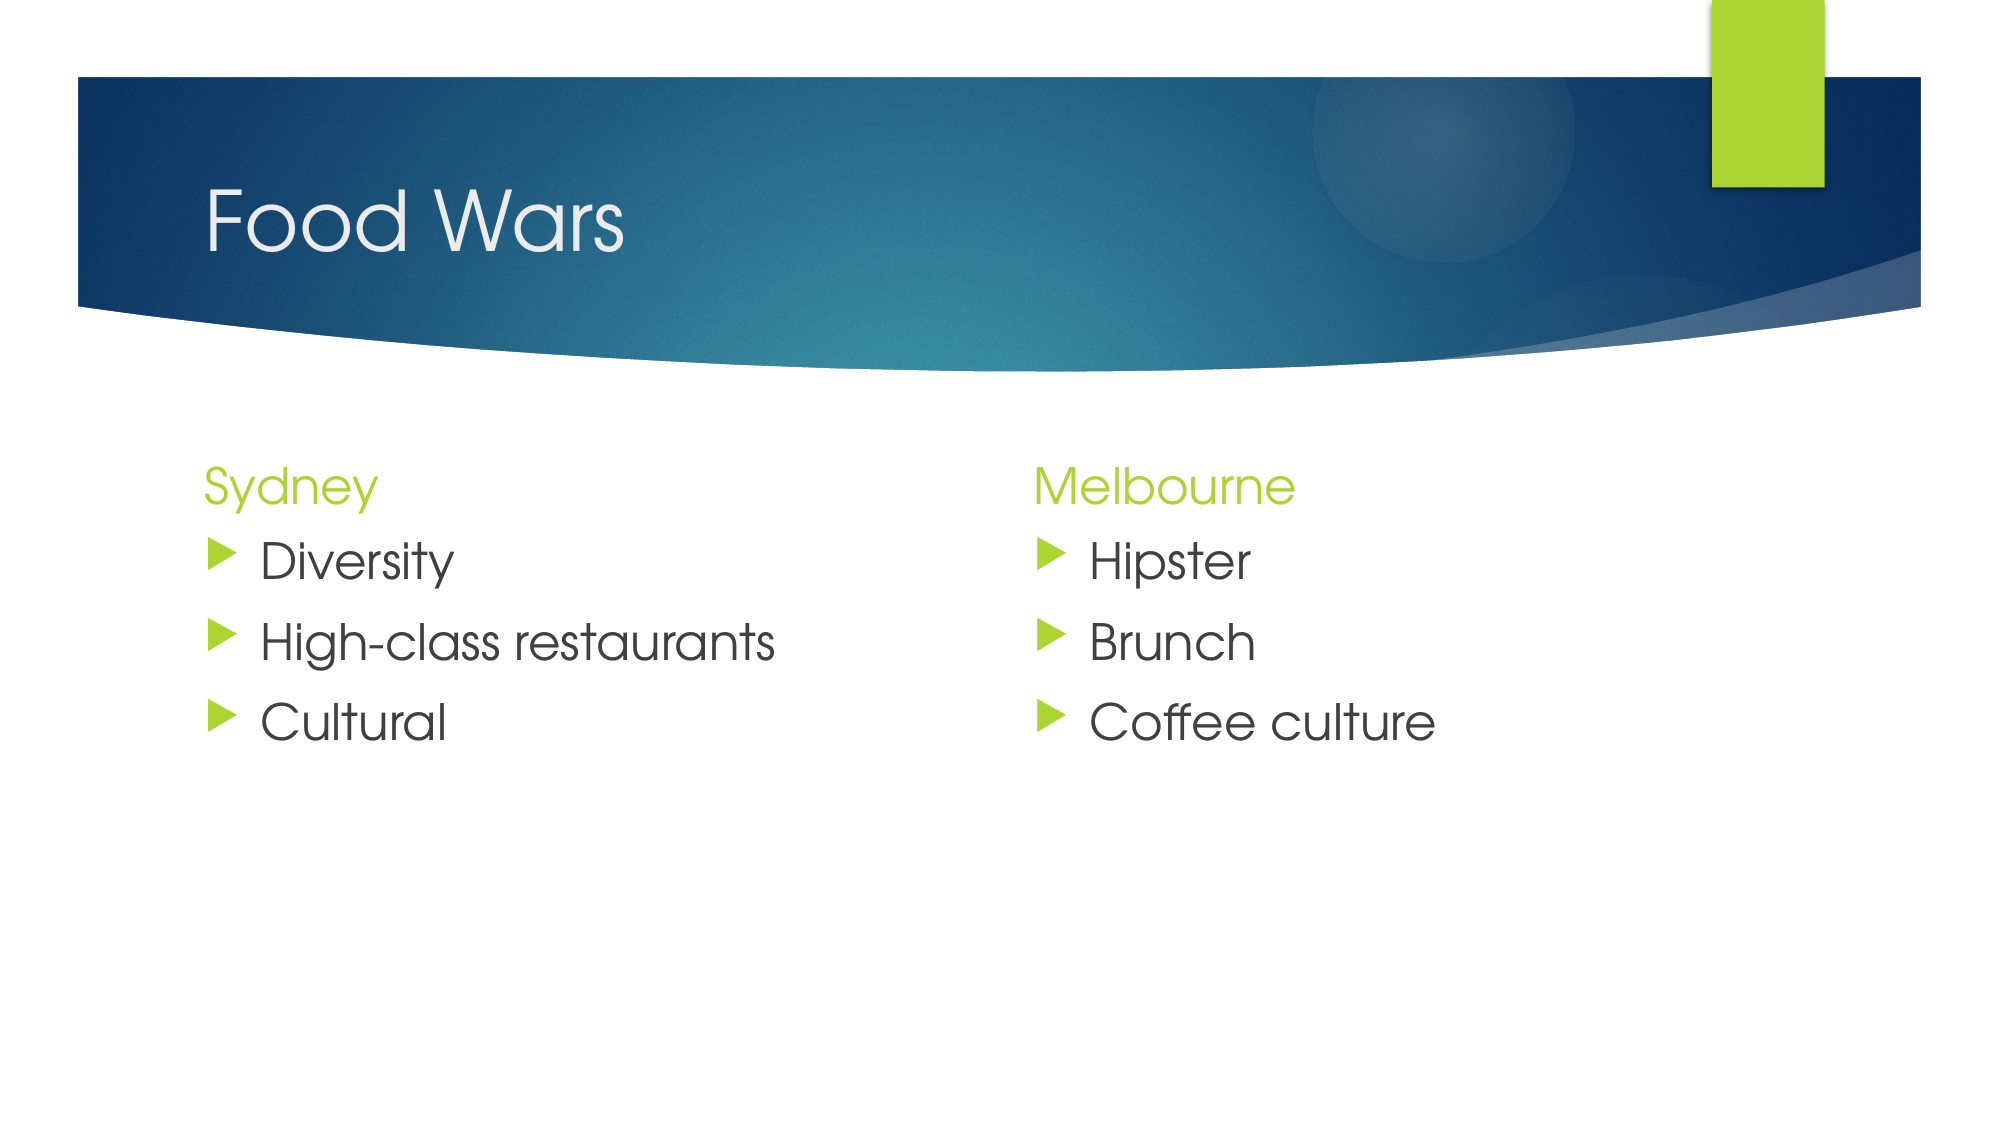

# Food Wars
Sydney
Melbourne
Diversity
High-class restaurants
Cultural

Hipster
Brunch
Coffee culture